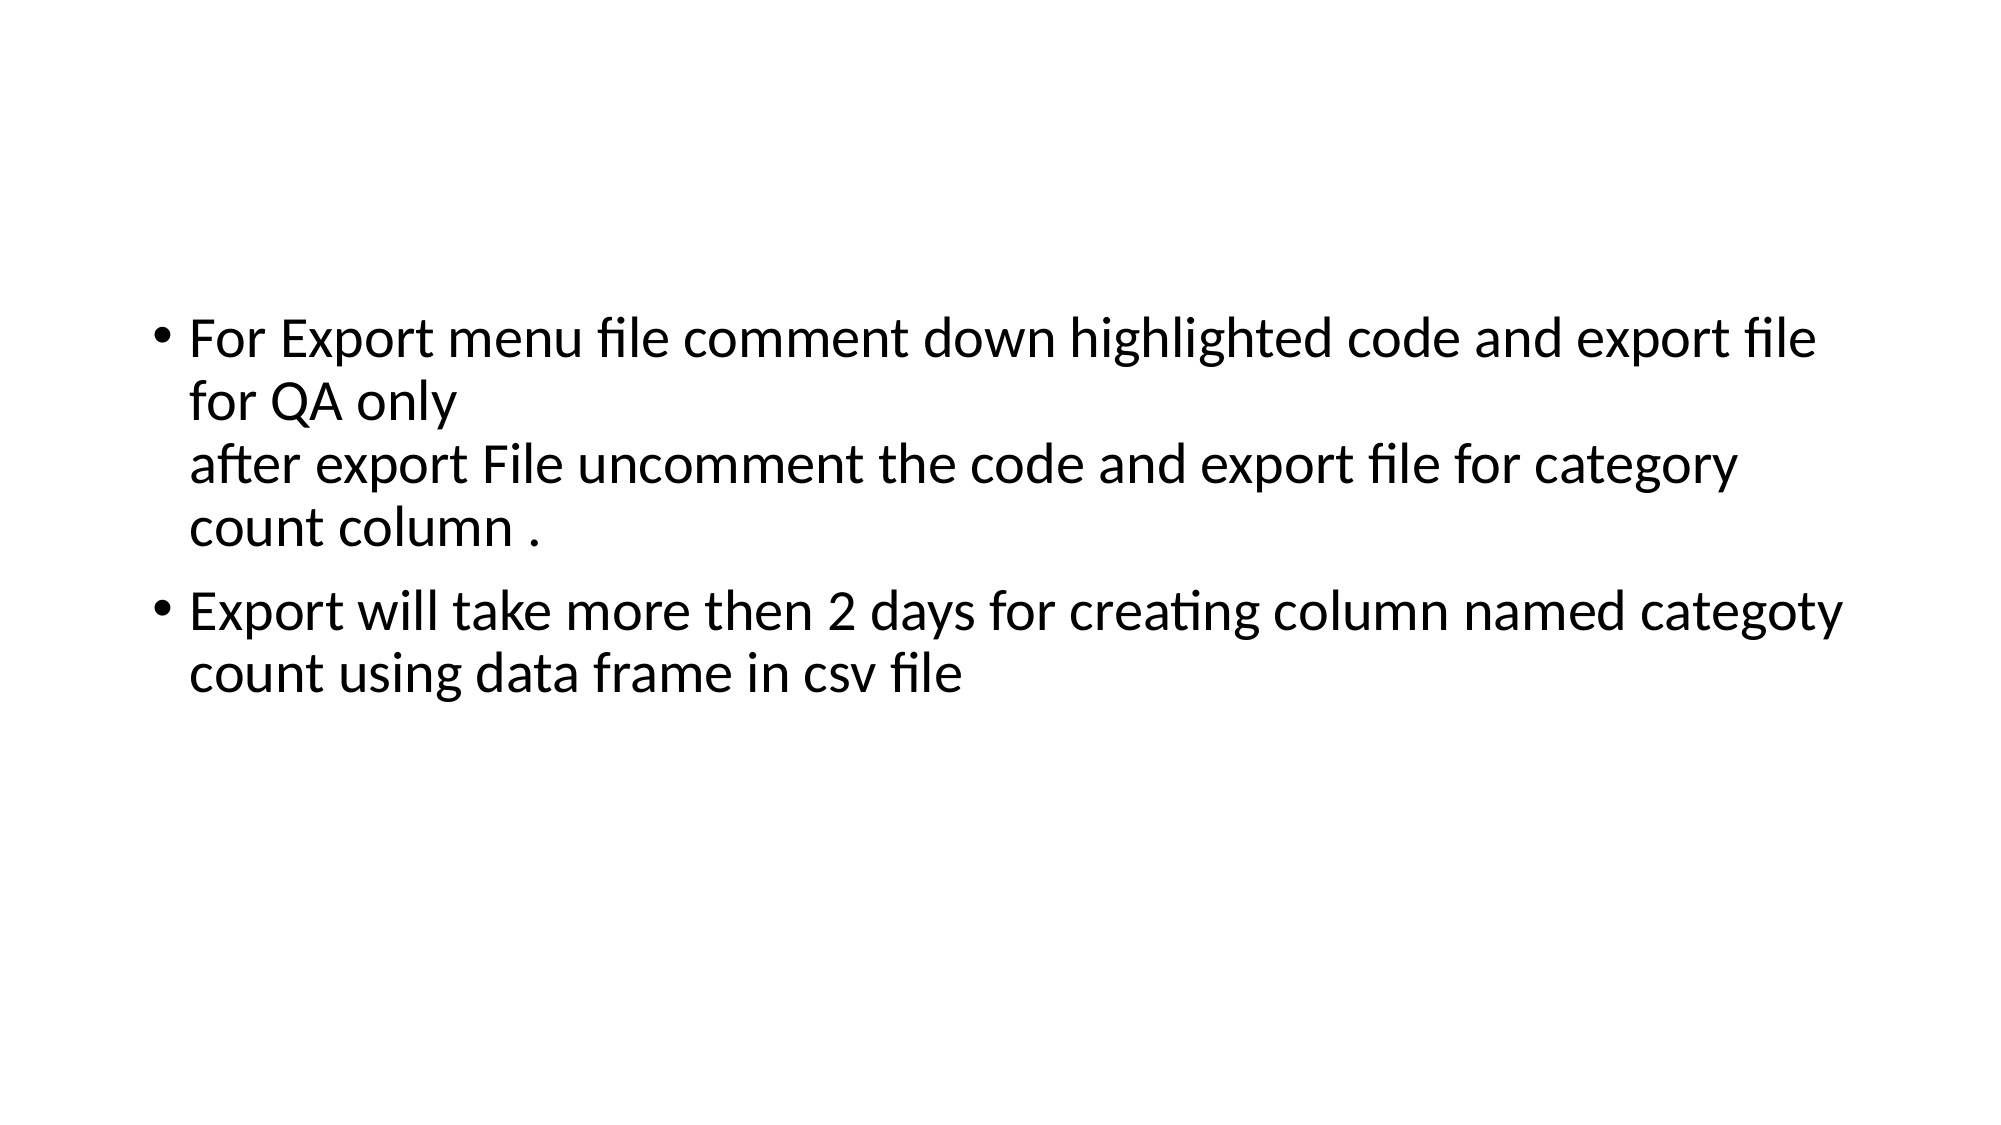

#
For Export menu file comment down highlighted code and export file for QA only
after export File uncomment the code and export file for category count column .
Export will take more then 2 days for creating column named categoty count using data frame in csv file